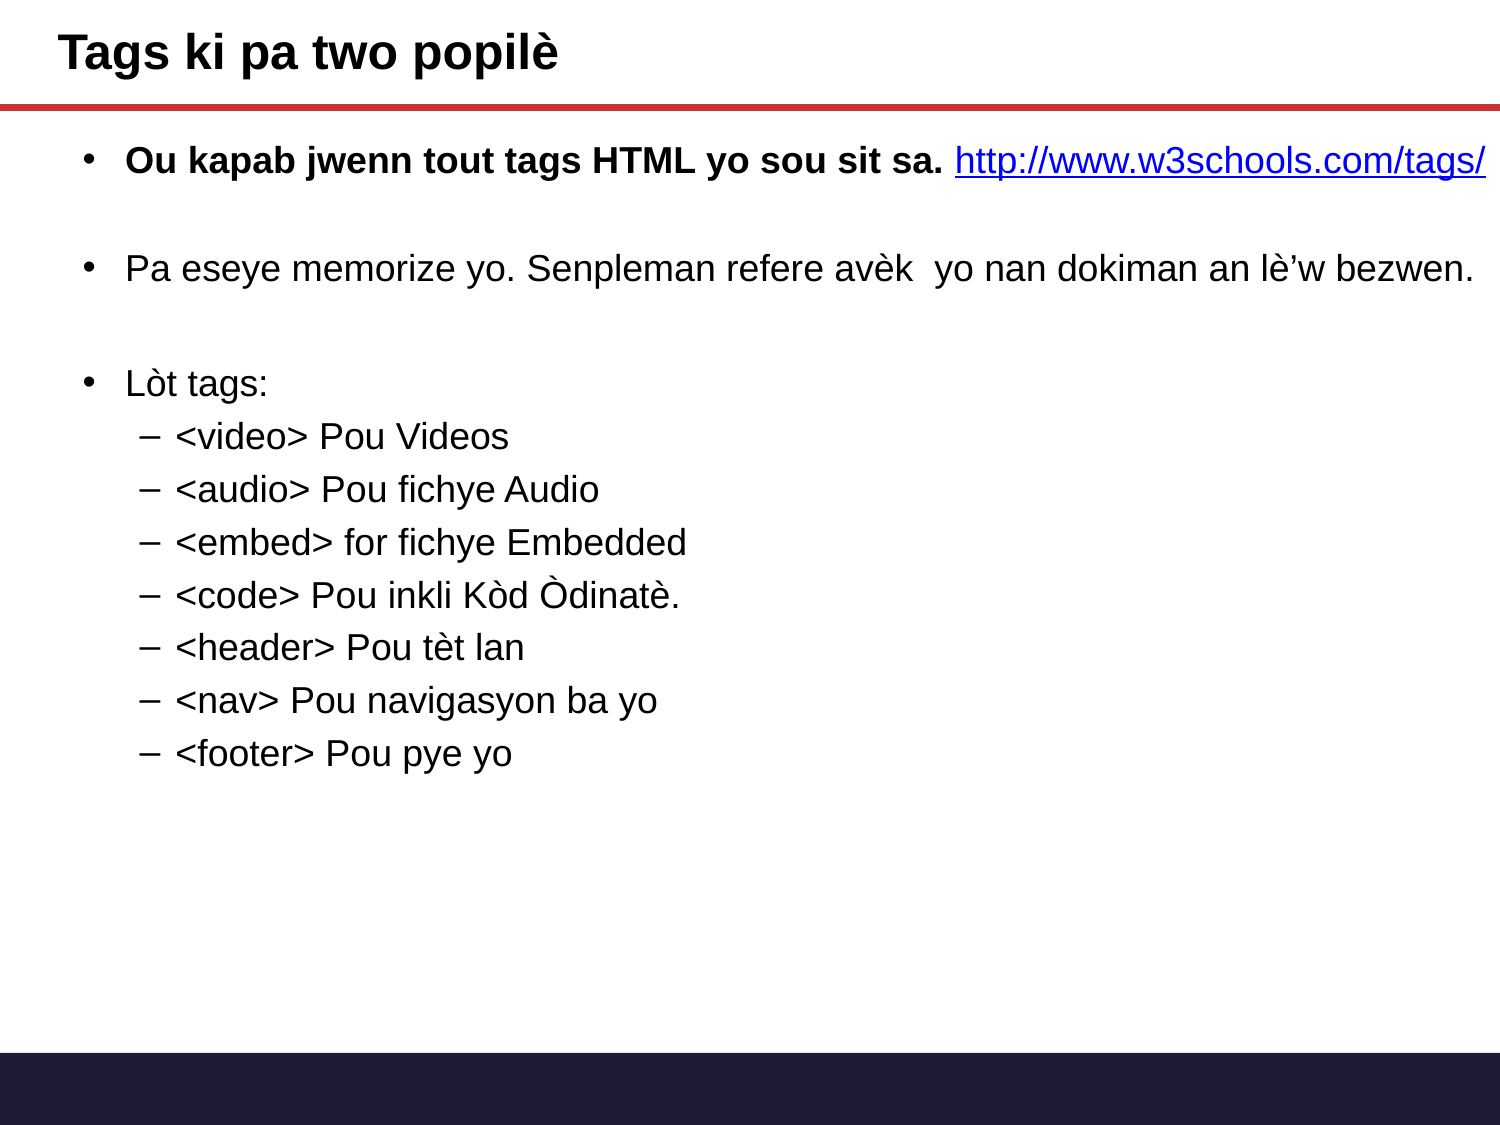

# Tags ki pa two popilè
Ou kapab jwenn tout tags HTML yo sou sit sa. http://www.w3schools.com/tags/

Pa eseye memorize yo. Senpleman refere avèk  yo nan dokiman an lè’w bezwen.

Lòt tags:
<video> Pou Videos
<audio> Pou fichye Audio
<embed> for fichye Embedded
<code> Pou inkli Kòd Òdinatè.
<header> Pou tèt lan
<nav> Pou navigasyon ba yo
<footer> Pou pye yo